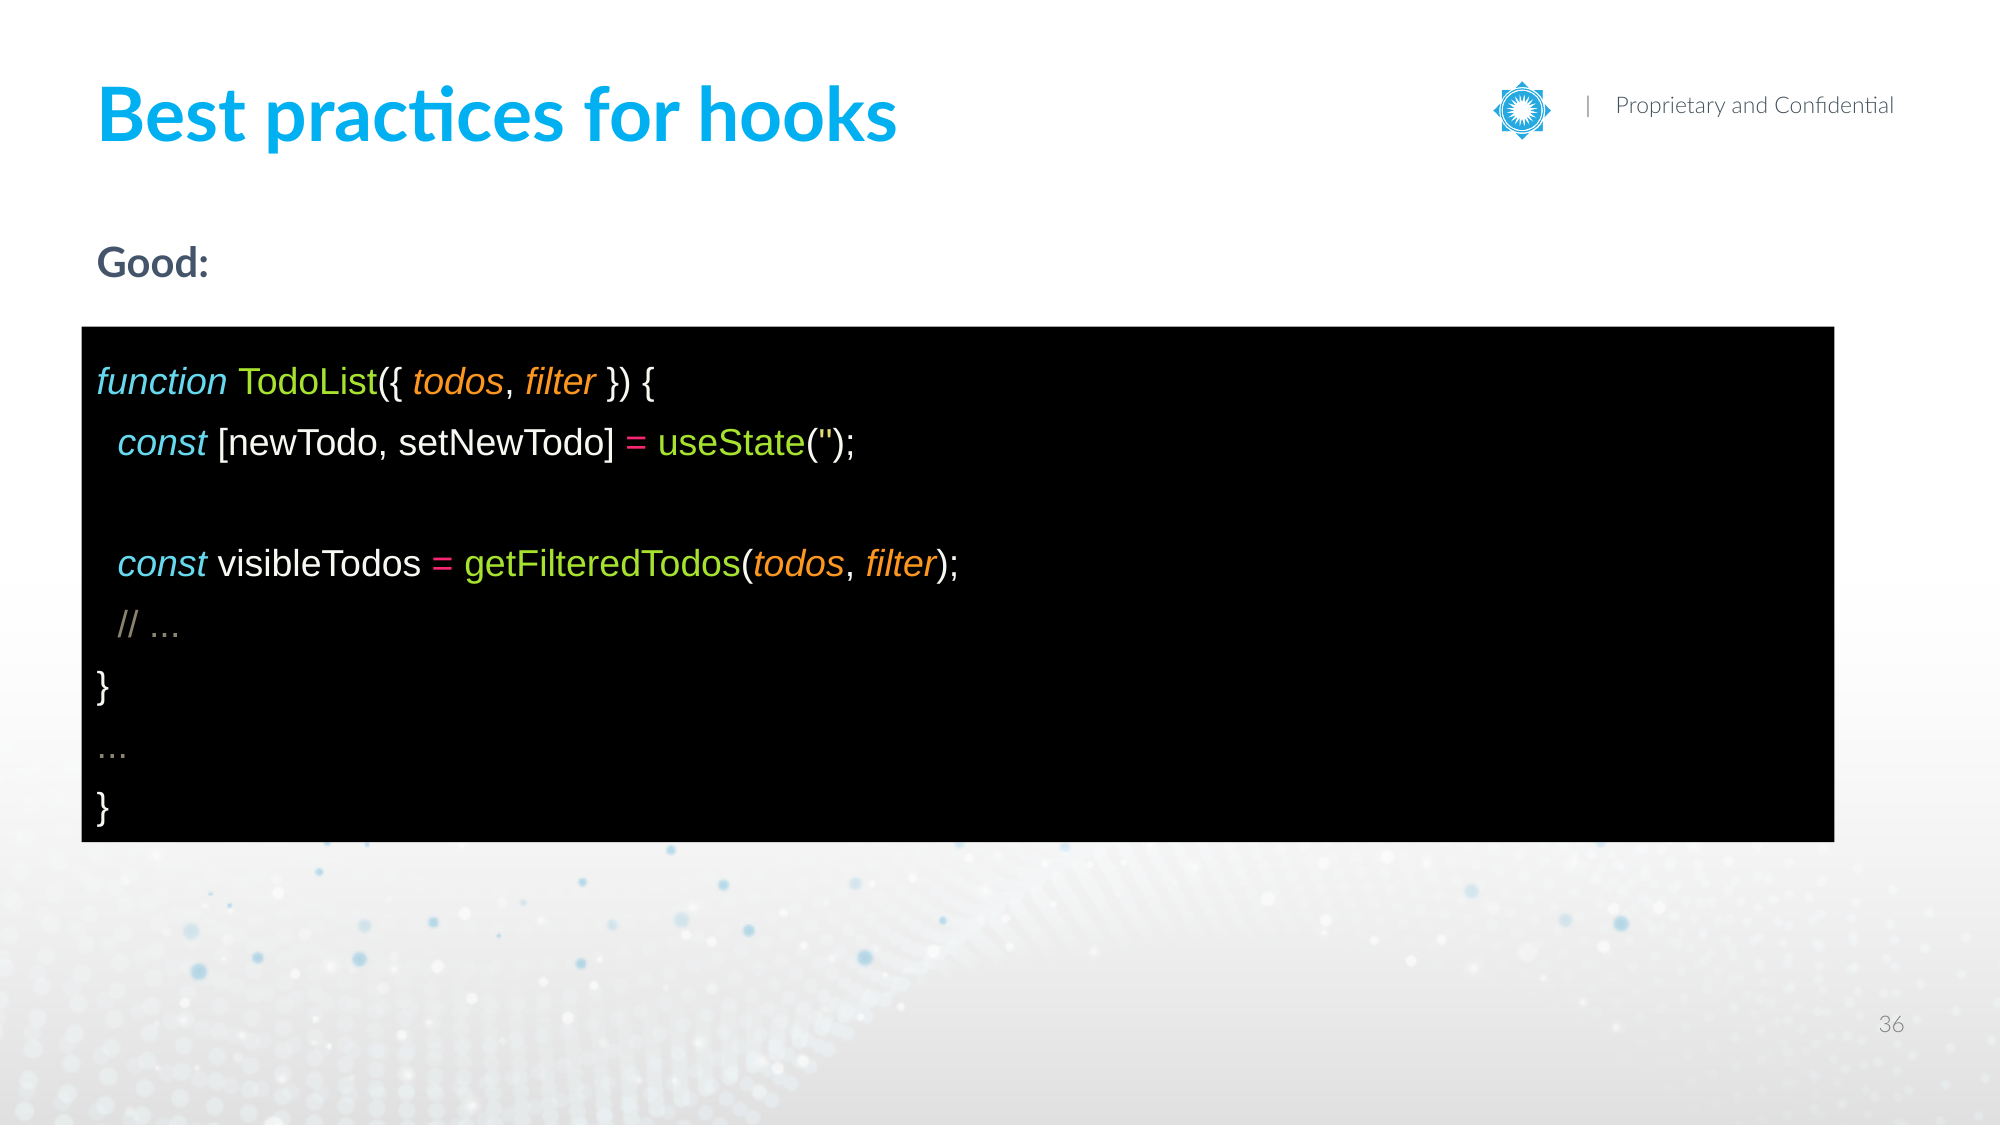

# Best practices for hooks
Good:
function TodoList({ todos, filter }) {
  const [newTodo, setNewTodo] = useState('');

  const visibleTodos = getFilteredTodos(todos, filter);
  // ...
}
...
}